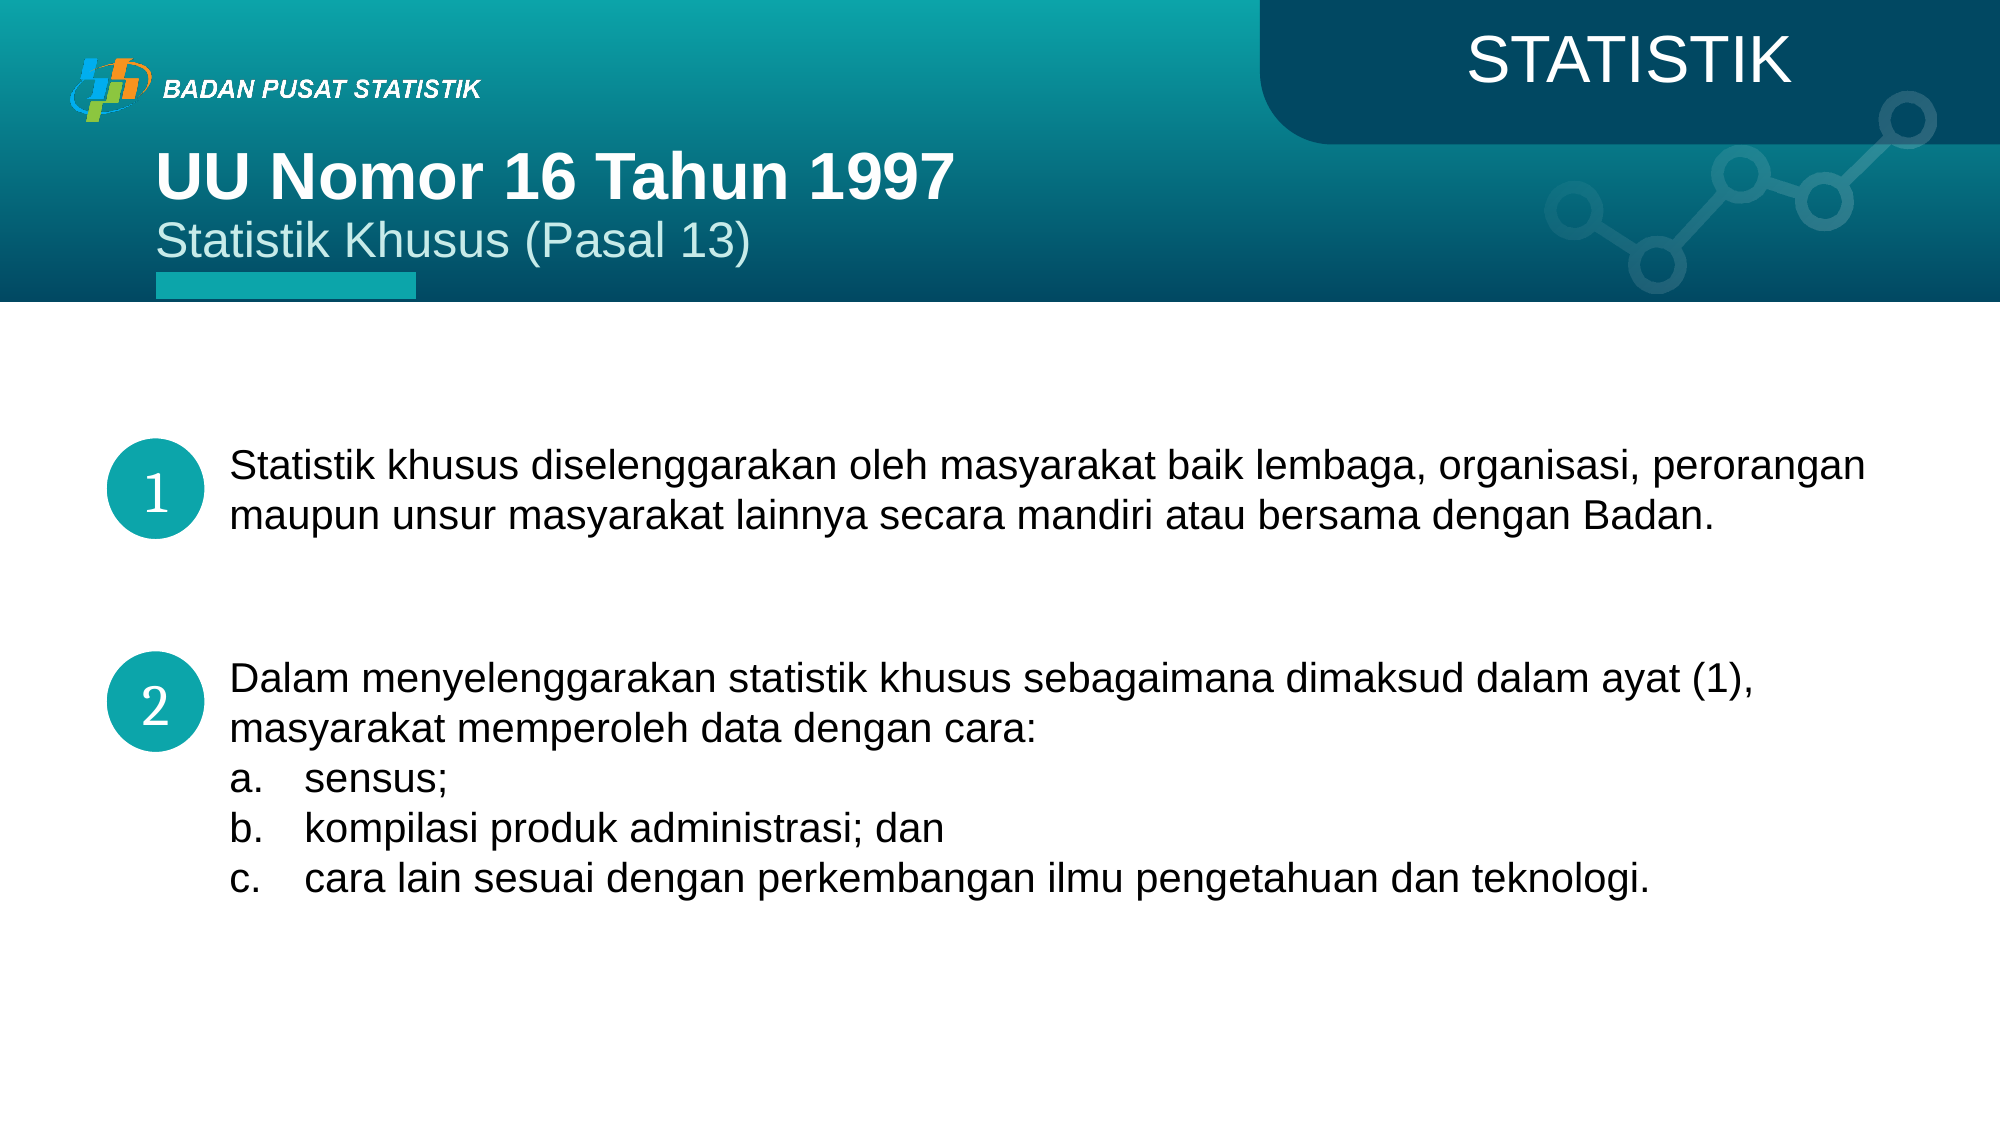

STATISTIK
UU Nomor 16 Tahun 1997
Statistik Khusus (Pasal 13)

### Chart

| Category |
|---|
Statistik khusus diselenggarakan oleh masyarakat baik lembaga, organisasi, perorangan maupun unsur masyarakat lainnya secara mandiri atau bersama dengan Badan.
1
Dalam menyelenggarakan statistik khusus sebagaimana dimaksud dalam ayat (1), masyarakat memperoleh data dengan cara:
sensus;
kompilasi produk administrasi; dan
cara lain sesuai dengan perkembangan ilmu pengetahuan dan teknologi.
2